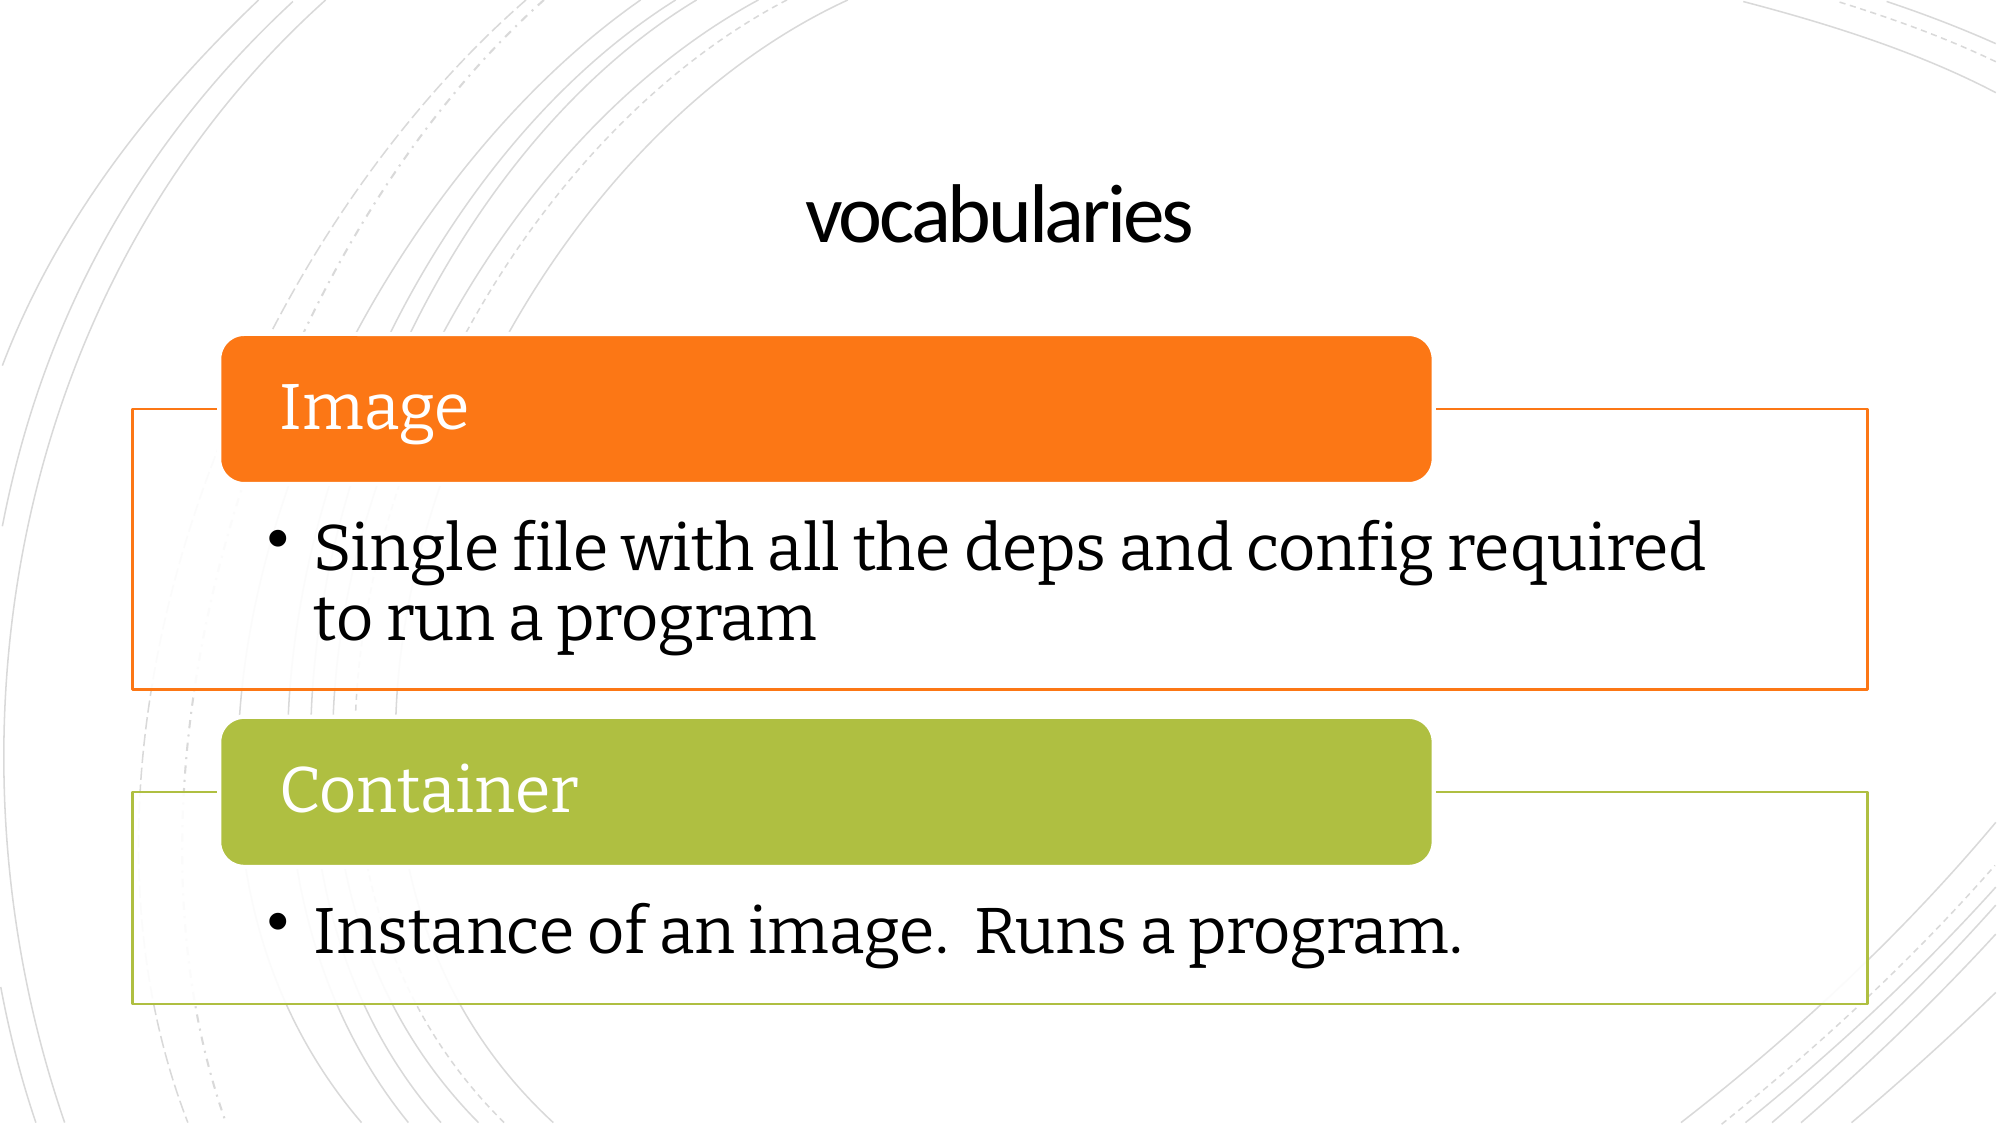

# vocabularies
Single file with all the deps and config required to run a program
Image
Instance of an image.  Runs a program.
Container